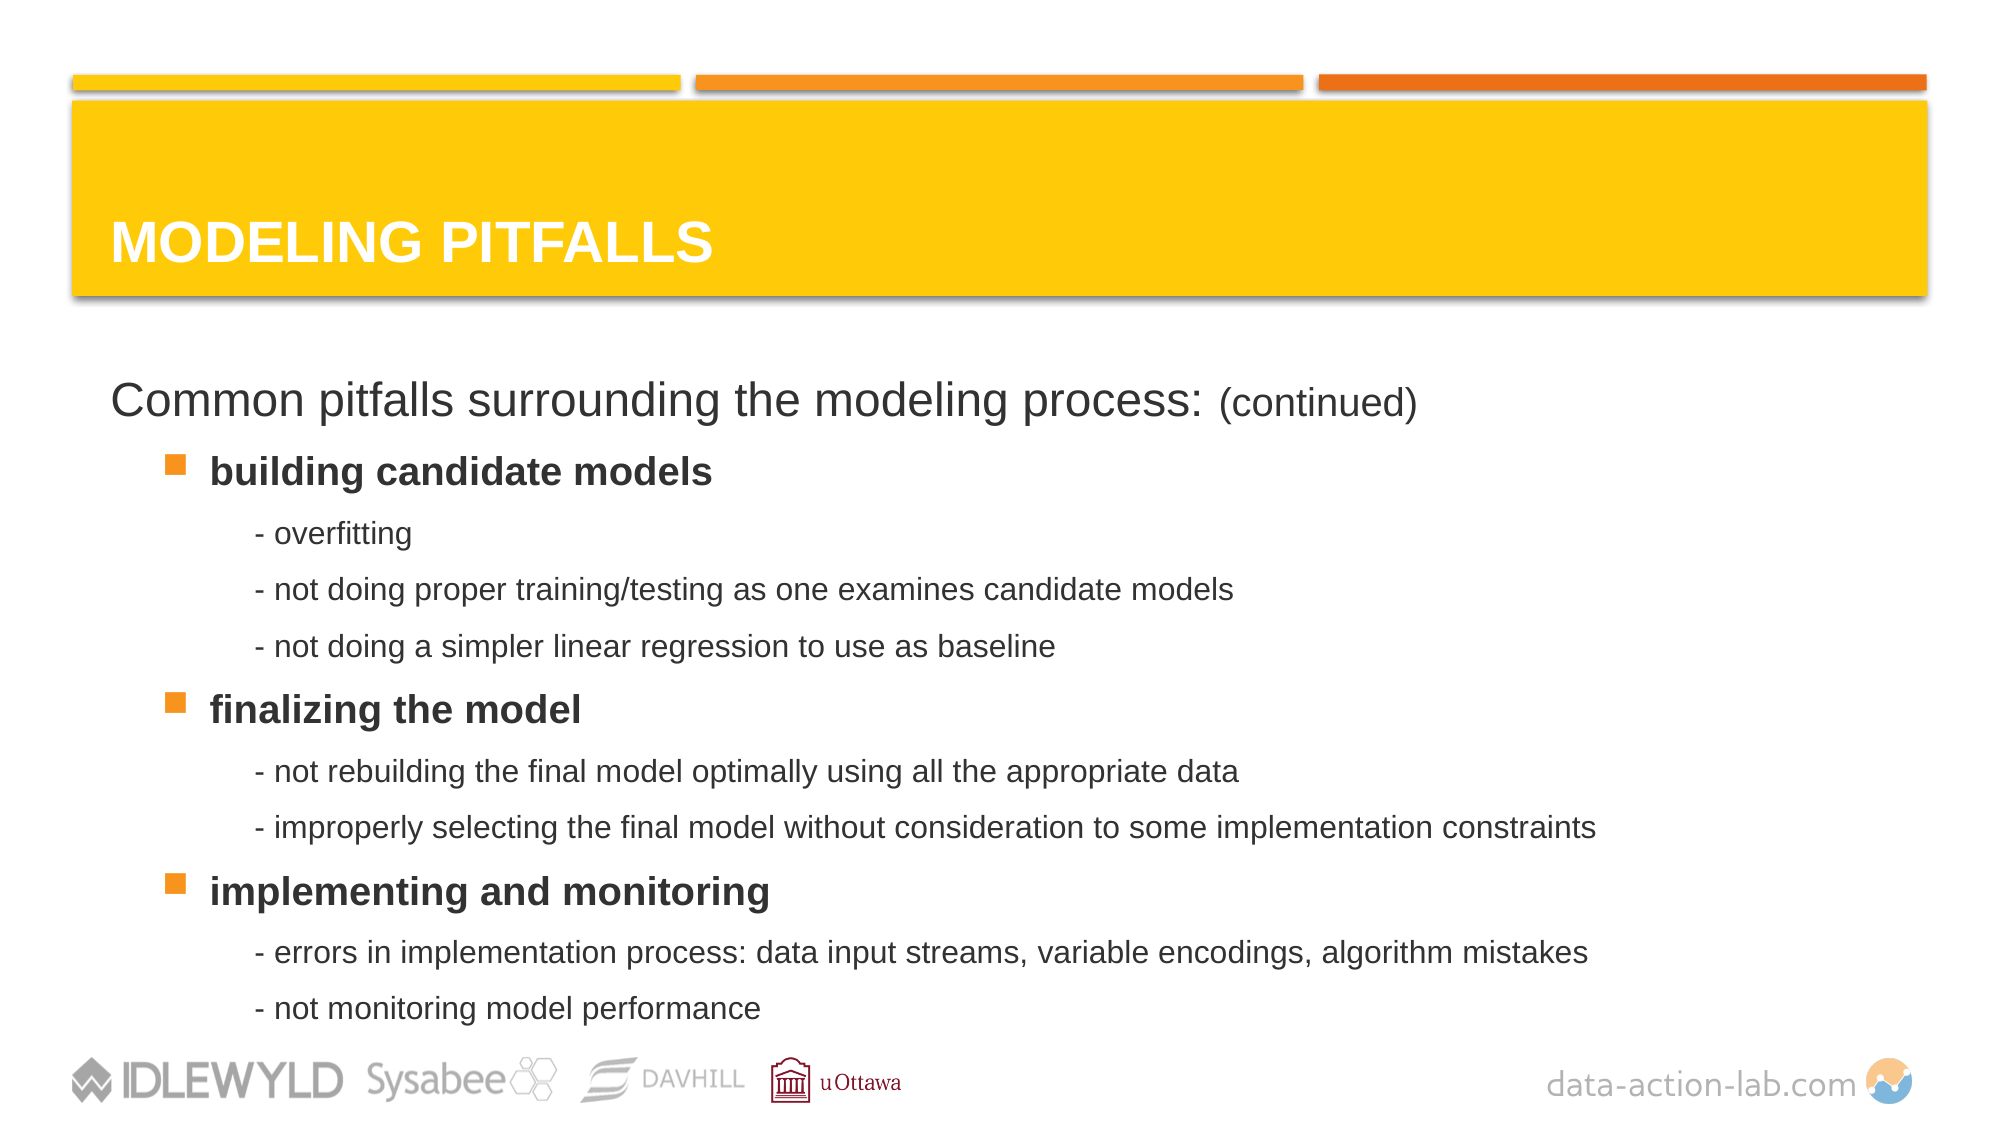

# Modeling Pitfalls
Common pitfalls surrounding the modeling process: (continued)
building candidate models
- overfitting
- not doing proper training/testing as one examines candidate models
- not doing a simpler linear regression to use as baseline
finalizing the model
- not rebuilding the final model optimally using all the appropriate data
- improperly selecting the final model without consideration to some implementation constraints
implementing and monitoring
- errors in implementation process: data input streams, variable encodings, algorithm mistakes
- not monitoring model performance